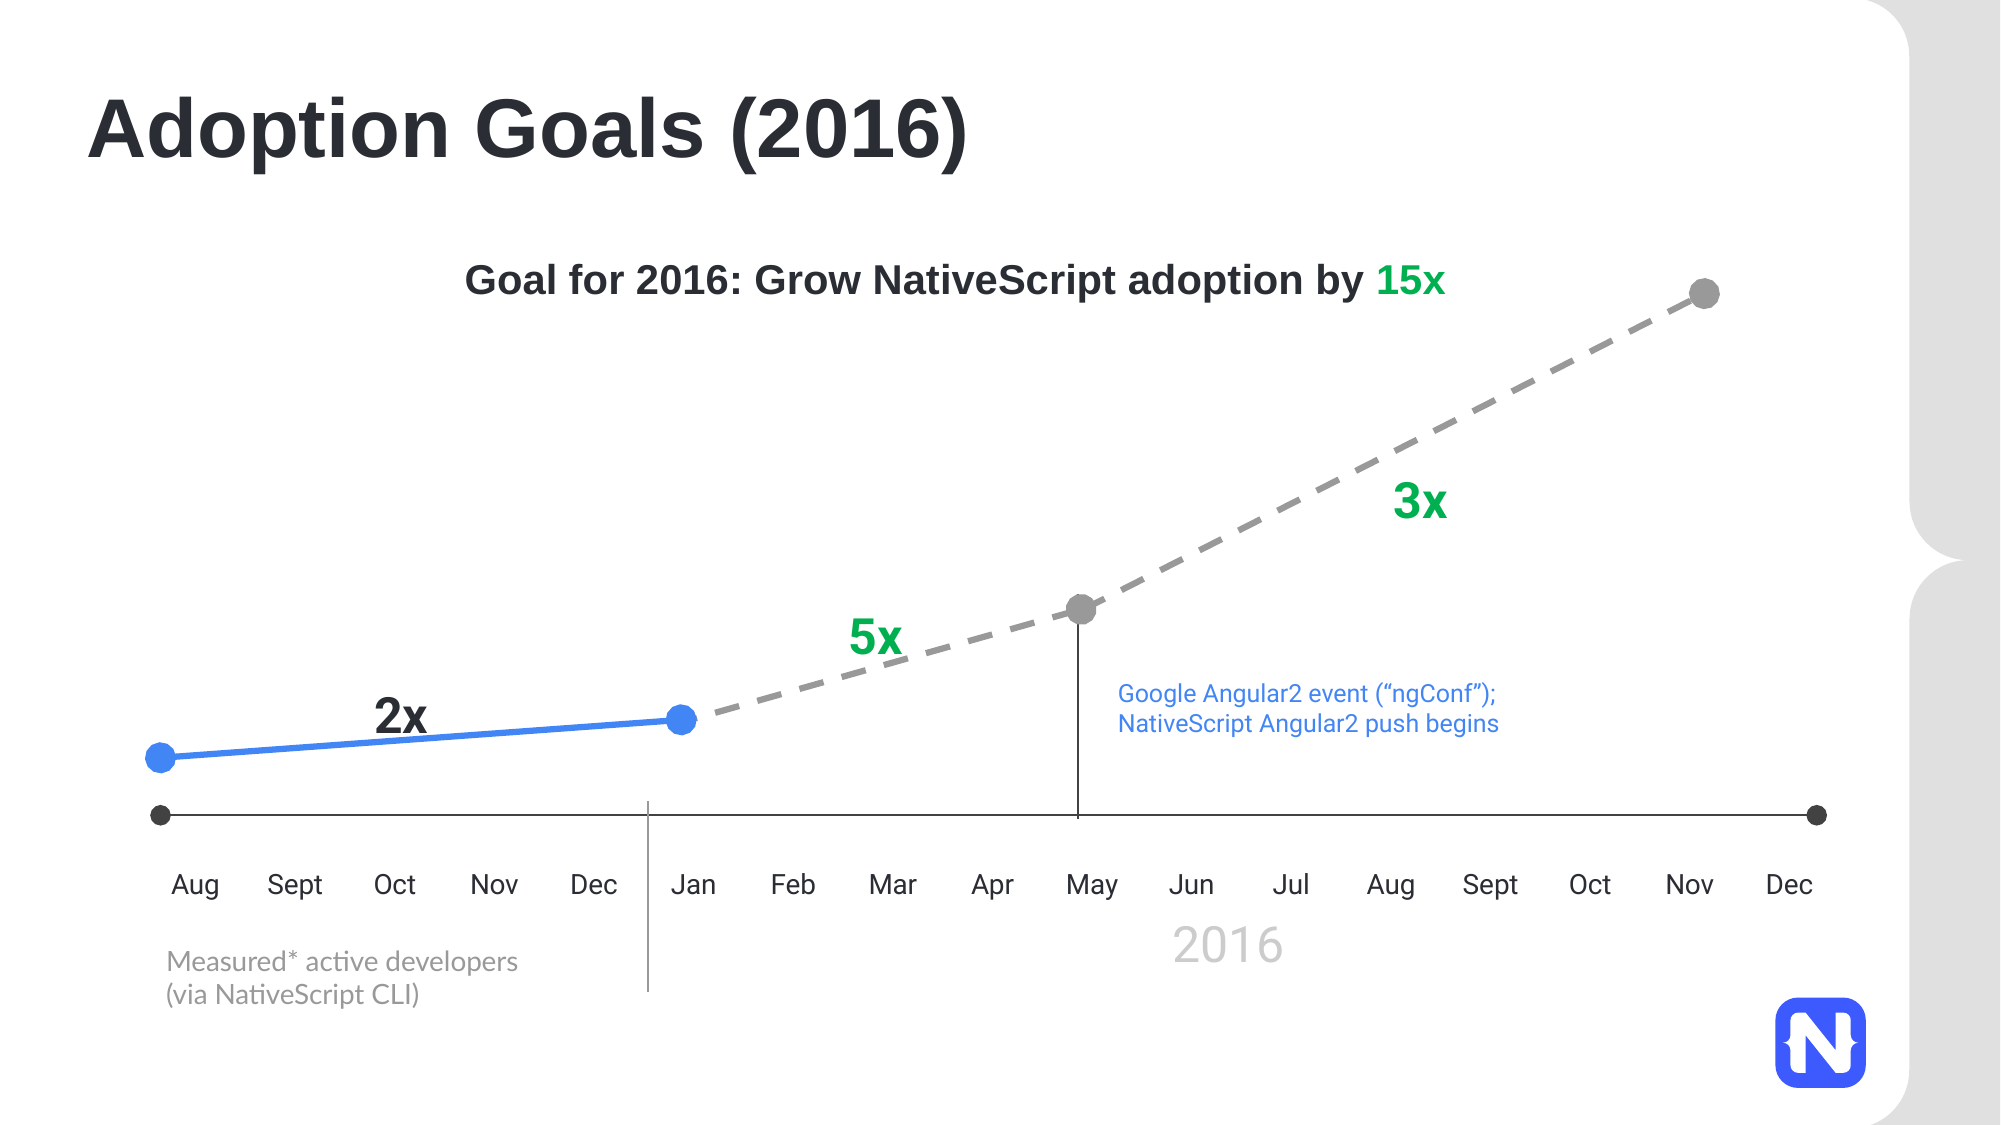

# Adoption Goals (2016)
Goal for 2016: Grow NativeScript adoption by 15x
3x
5x
Google Angular2 event (“ngConf”);
NativeScript Angular2 push begins
2x
Aug
Sept
Oct
Nov
Dec
Jan
Feb
Mar
Apr
May
Jun
Jul
Aug
Sept
Oct
Nov
Dec
2016
Measured* active developers
(via NativeScript CLI)